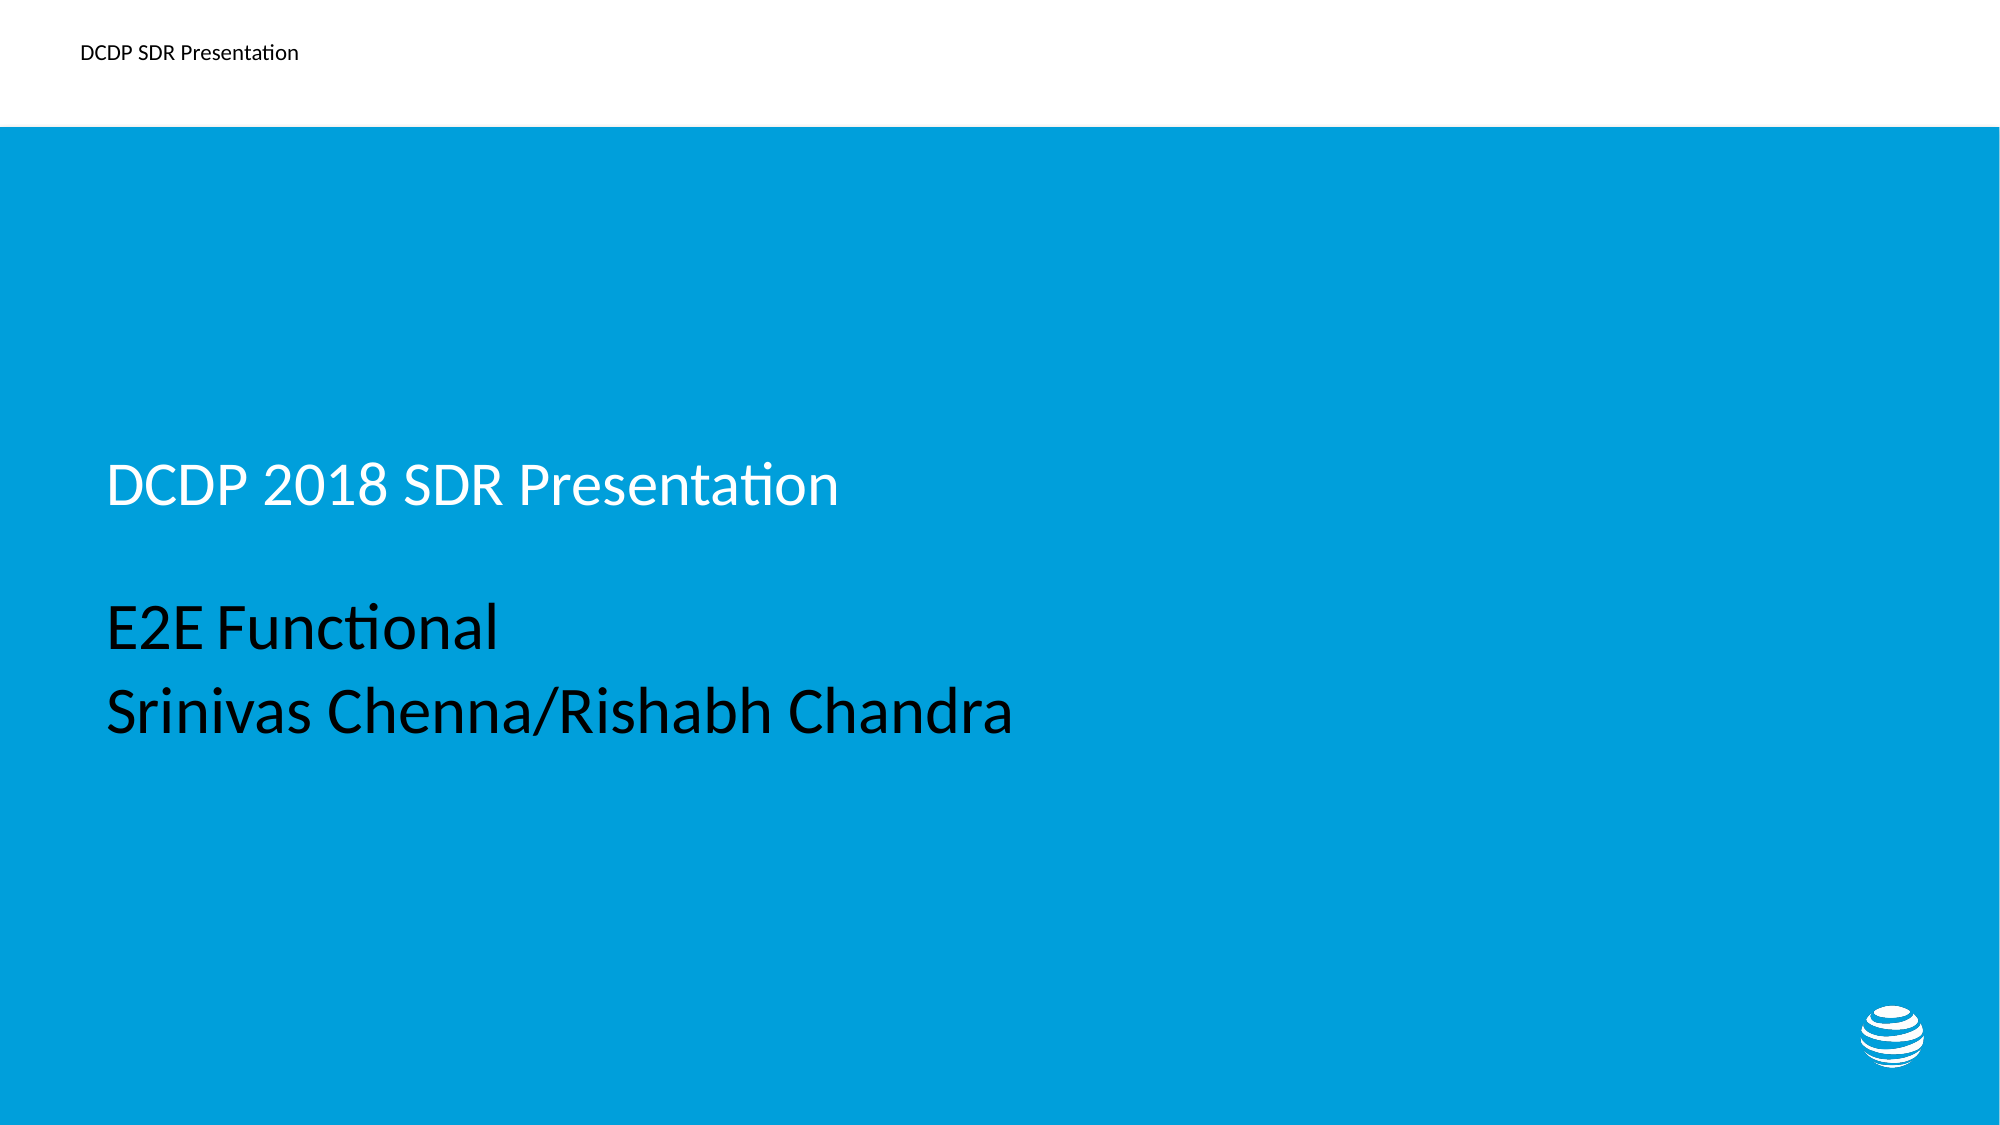

# DCDP 2018 SDR Presentation
E2E Functional
Srinivas Chenna/Rishabh Chandra